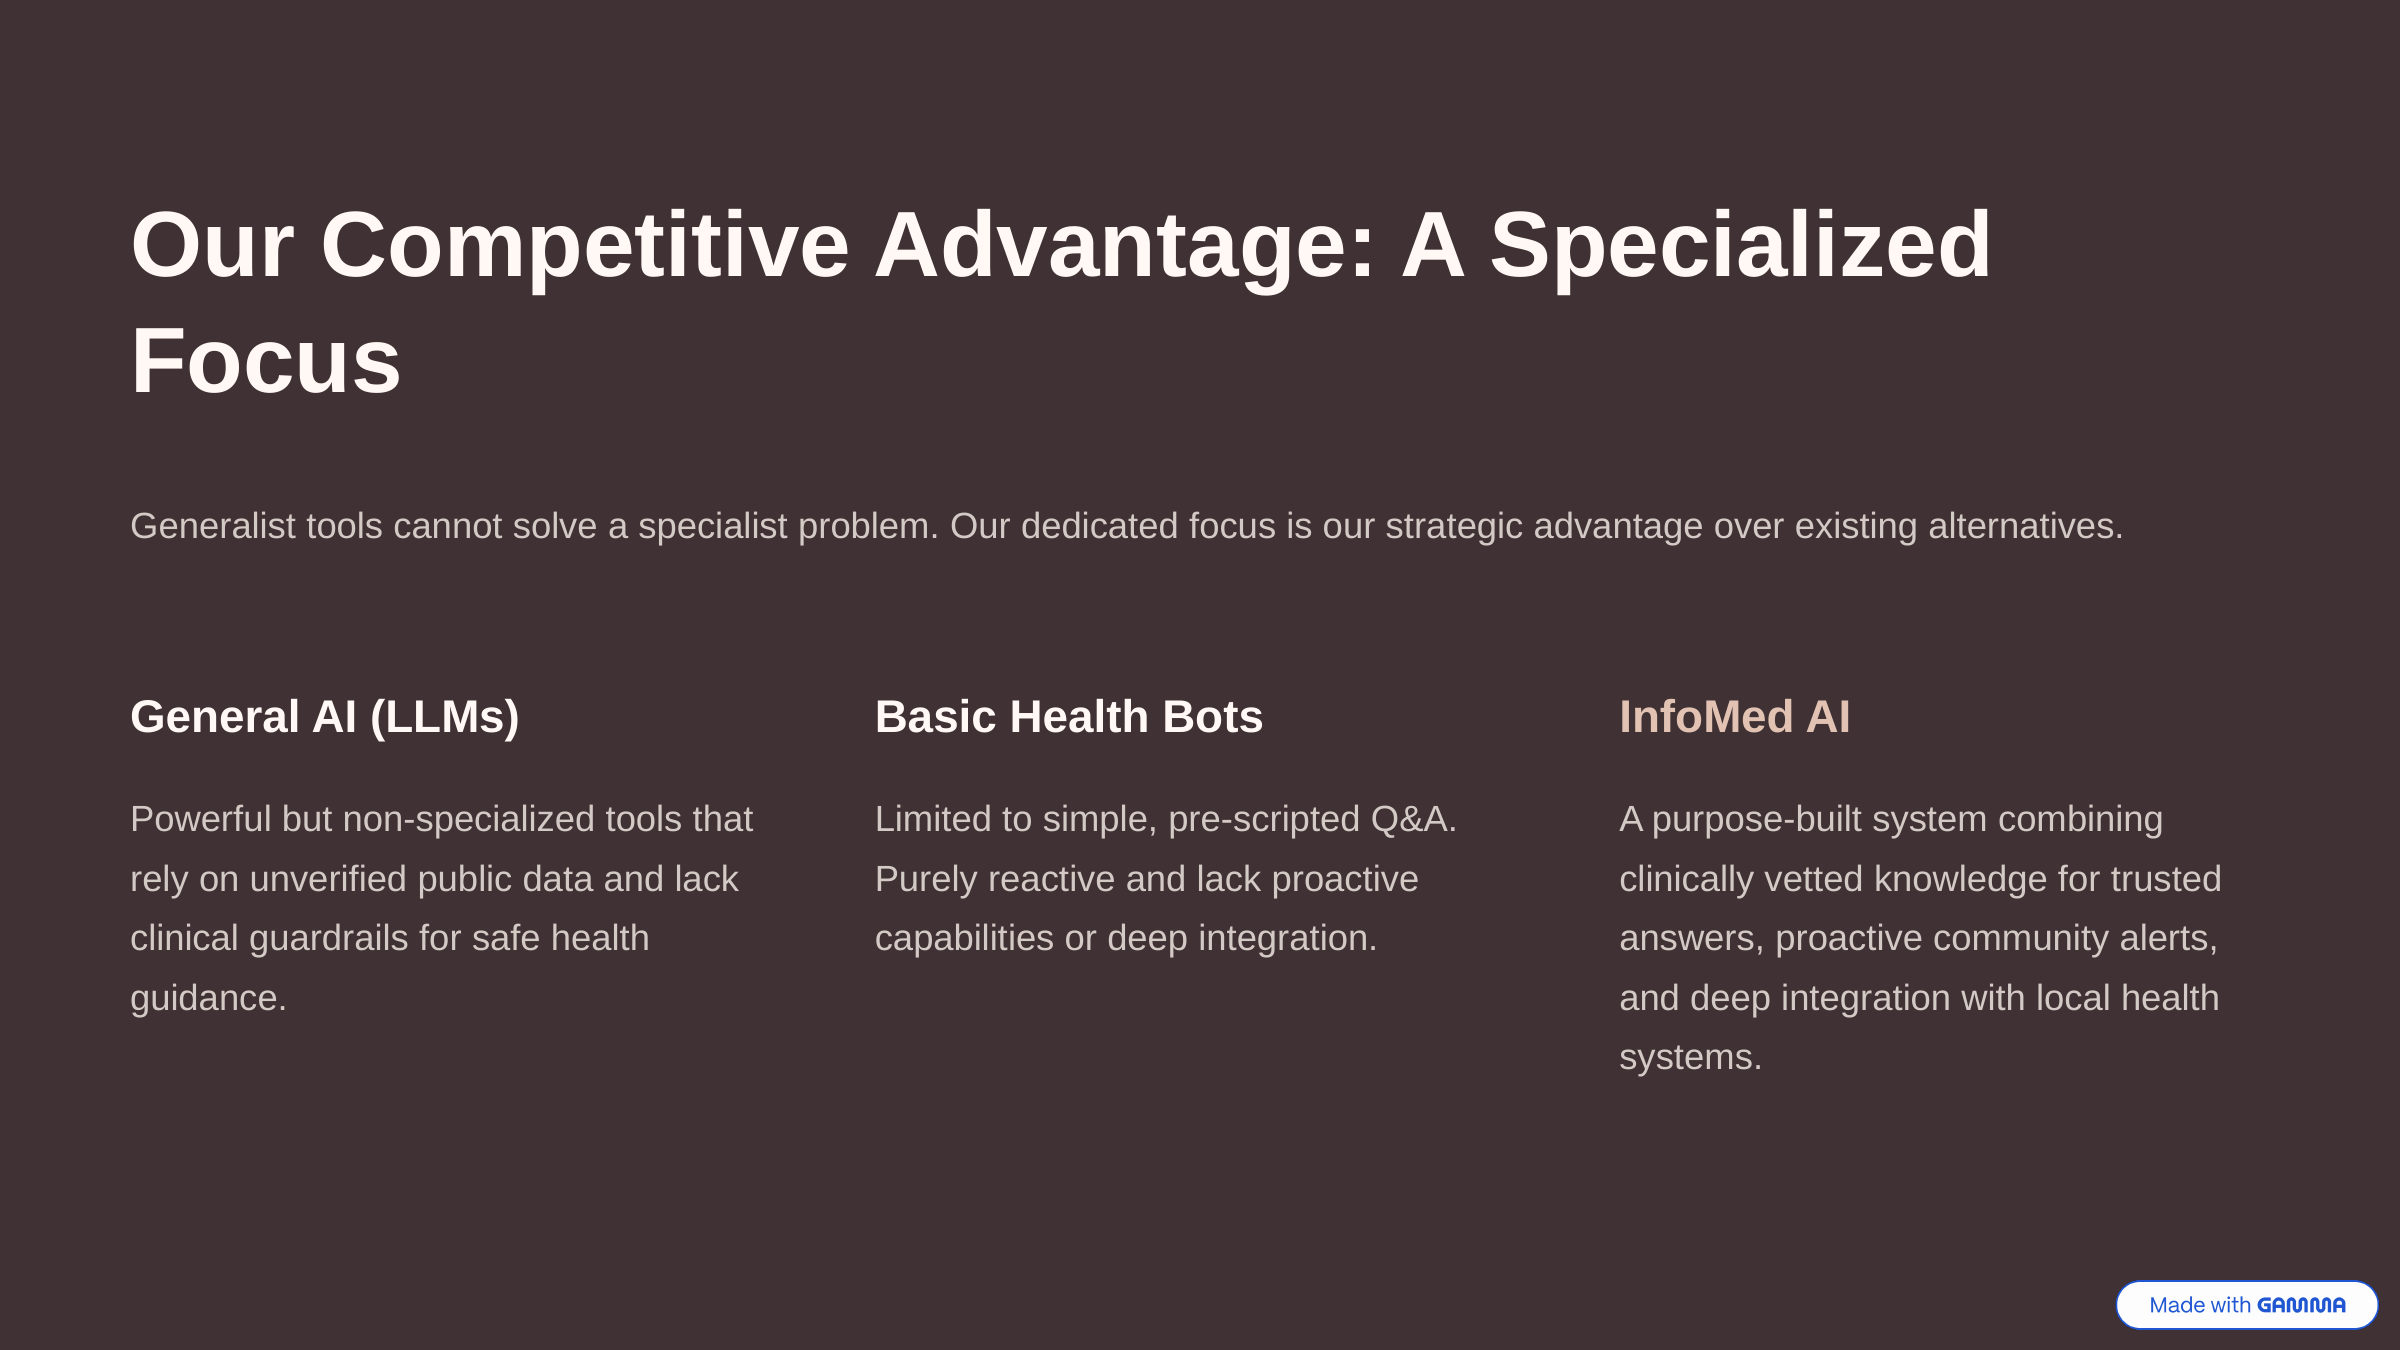

Our Competitive Advantage: A Specialized Focus
Generalist tools cannot solve a specialist problem. Our dedicated focus is our strategic advantage over existing alternatives.
General AI (LLMs)
Basic Health Bots
InfoMed AI
Powerful but non-specialized tools that rely on unverified public data and lack clinical guardrails for safe health guidance.
Limited to simple, pre-scripted Q&A. Purely reactive and lack proactive capabilities or deep integration.
A purpose-built system combining clinically vetted knowledge for trusted answers, proactive community alerts, and deep integration with local health systems.